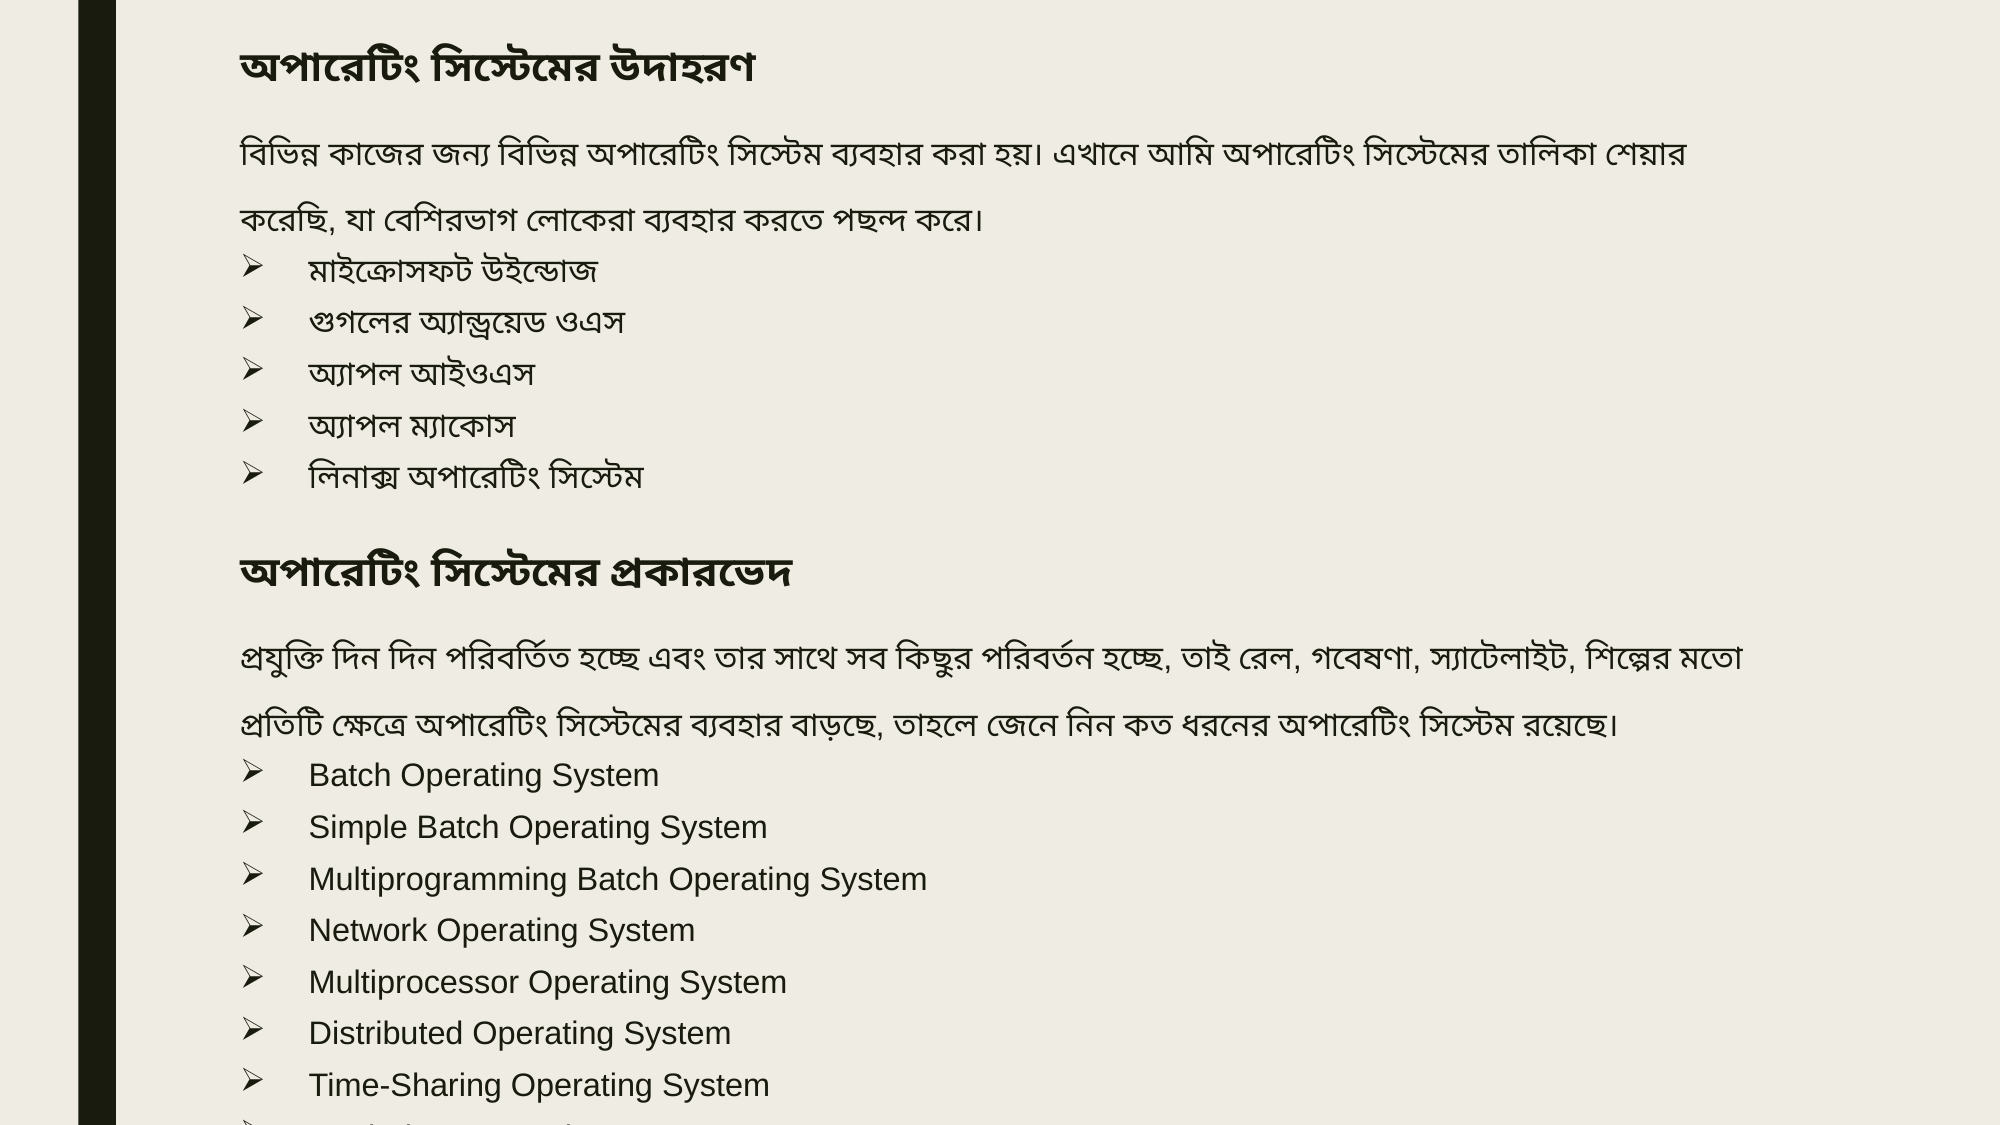

অপারেটিং সিস্টেমের উদাহরণ
বিভিন্ন কাজের জন্য বিভিন্ন অপারেটিং সিস্টেম ব্যবহার করা হয়। এখানে আমি অপারেটিং সিস্টেমের তালিকা শেয়ার করেছি, যা বেশিরভাগ লোকেরা ব্যবহার করতে পছন্দ করে।
মাইক্রোসফট উইন্ডোজ
গুগলের অ্যান্ড্রয়েড ওএস
অ্যাপল আইওএস
অ্যাপল ম্যাকোস
লিনাক্স অপারেটিং সিস্টেম
অপারেটিং সিস্টেমের প্রকারভেদ
প্রযুক্তি দিন দিন পরিবর্তিত হচ্ছে এবং তার সাথে সব কিছুর পরিবর্তন হচ্ছে, তাই রেল, গবেষণা, স্যাটেলাইট, শিল্পের মতো প্রতিটি ক্ষেত্রে অপারেটিং সিস্টেমের ব্যবহার বাড়ছে, তাহলে জেনে নিন কত ধরনের অপারেটিং সিস্টেম রয়েছে।
Batch Operating System
Simple Batch Operating System
Multiprogramming Batch Operating System
Network Operating System
Multiprocessor Operating System
Distributed Operating System
Time-Sharing Operating System
Real-Time Operating System

#